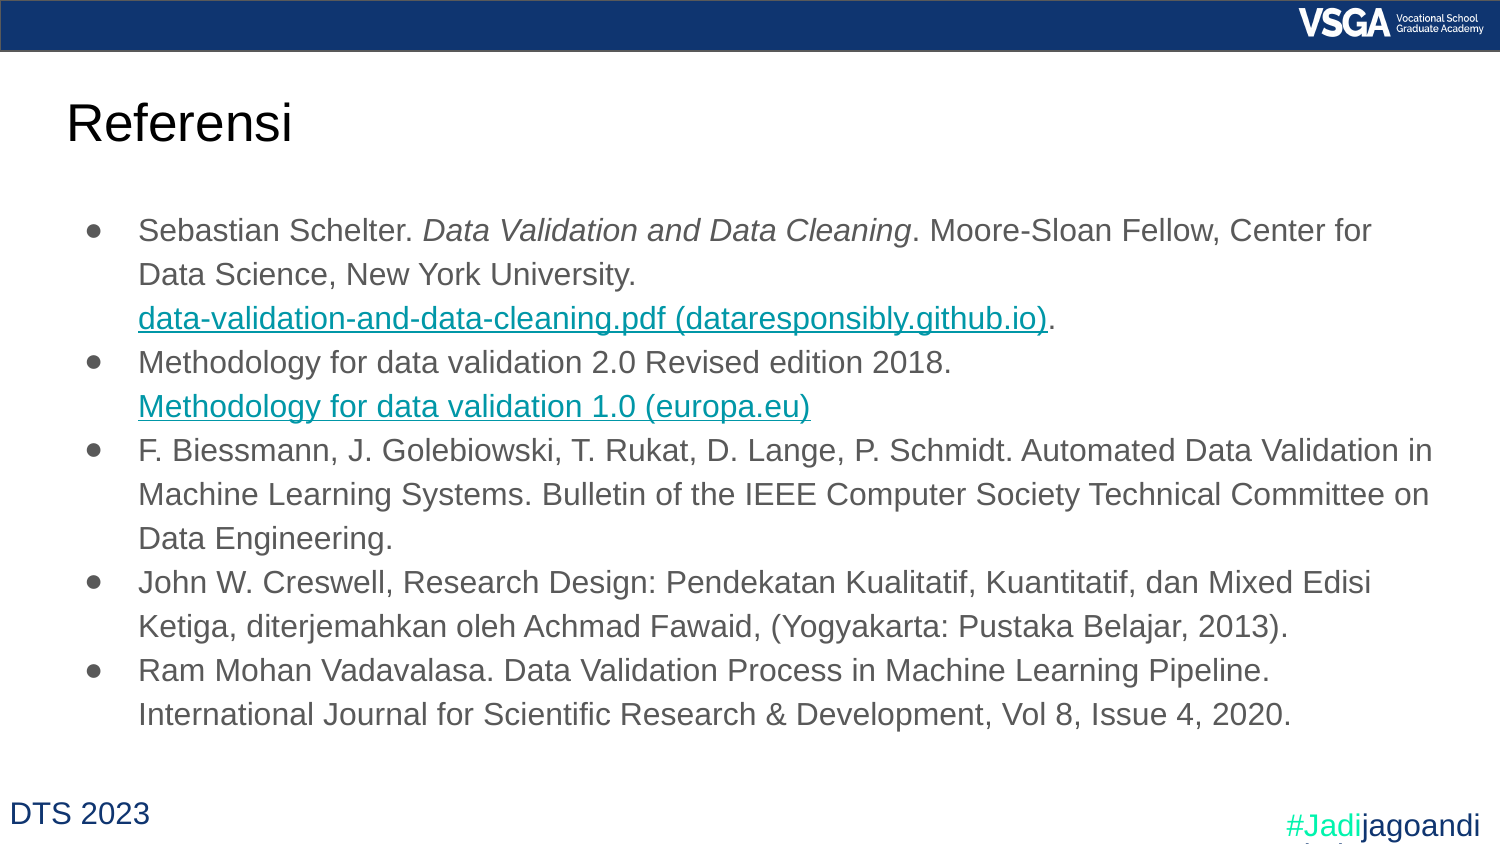

# Referensi
Sebastian Schelter. Data Validation and Data Cleaning. Moore-Sloan Fellow, Center for Data Science, New York University. data-validation-and-data-cleaning.pdf (dataresponsibly.github.io).
Methodology for data validation 2.0 Revised edition 2018. Methodology for data validation 1.0 (europa.eu)
F. Biessmann, J. Golebiowski, T. Rukat, D. Lange, P. Schmidt. Automated Data Validation in Machine Learning Systems. Bulletin of the IEEE Computer Society Technical Committee on Data Engineering.
John W. Creswell, Research Design: Pendekatan Kualitatif, Kuantitatif, dan Mixed Edisi Ketiga, diterjemahkan oleh Achmad Fawaid, (Yogyakarta: Pustaka Belajar, 2013).
Ram Mohan Vadavalasa. Data Validation Process in Machine Learning Pipeline. International Journal for Scientific Research & Development, Vol 8, Issue 4, 2020.